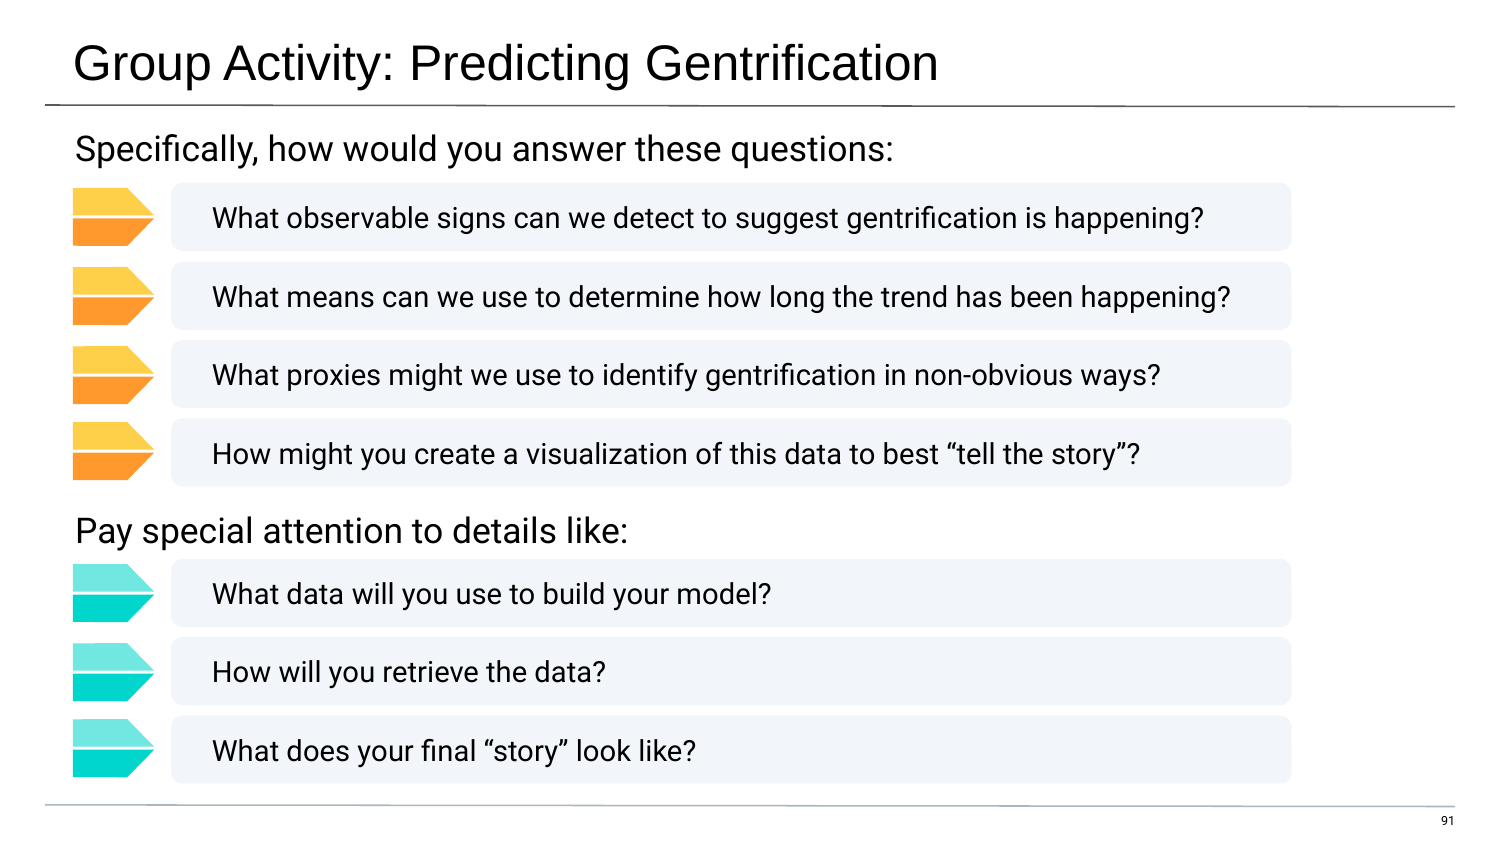

# Group Activity: Predicting Gentrification
Specifically, how would you answer these questions:

Pay special attention to details like:

What observable signs can we detect to suggest gentrification is happening?

What means can we use to determine how long the trend has been happening?

What proxies might we use to identify gentrification in non-obvious ways?

How might you create a visualization of this data to best “tell the story”?

What data will you use to build your model?

How will you retrieve the data?

What does your final “story” look like?